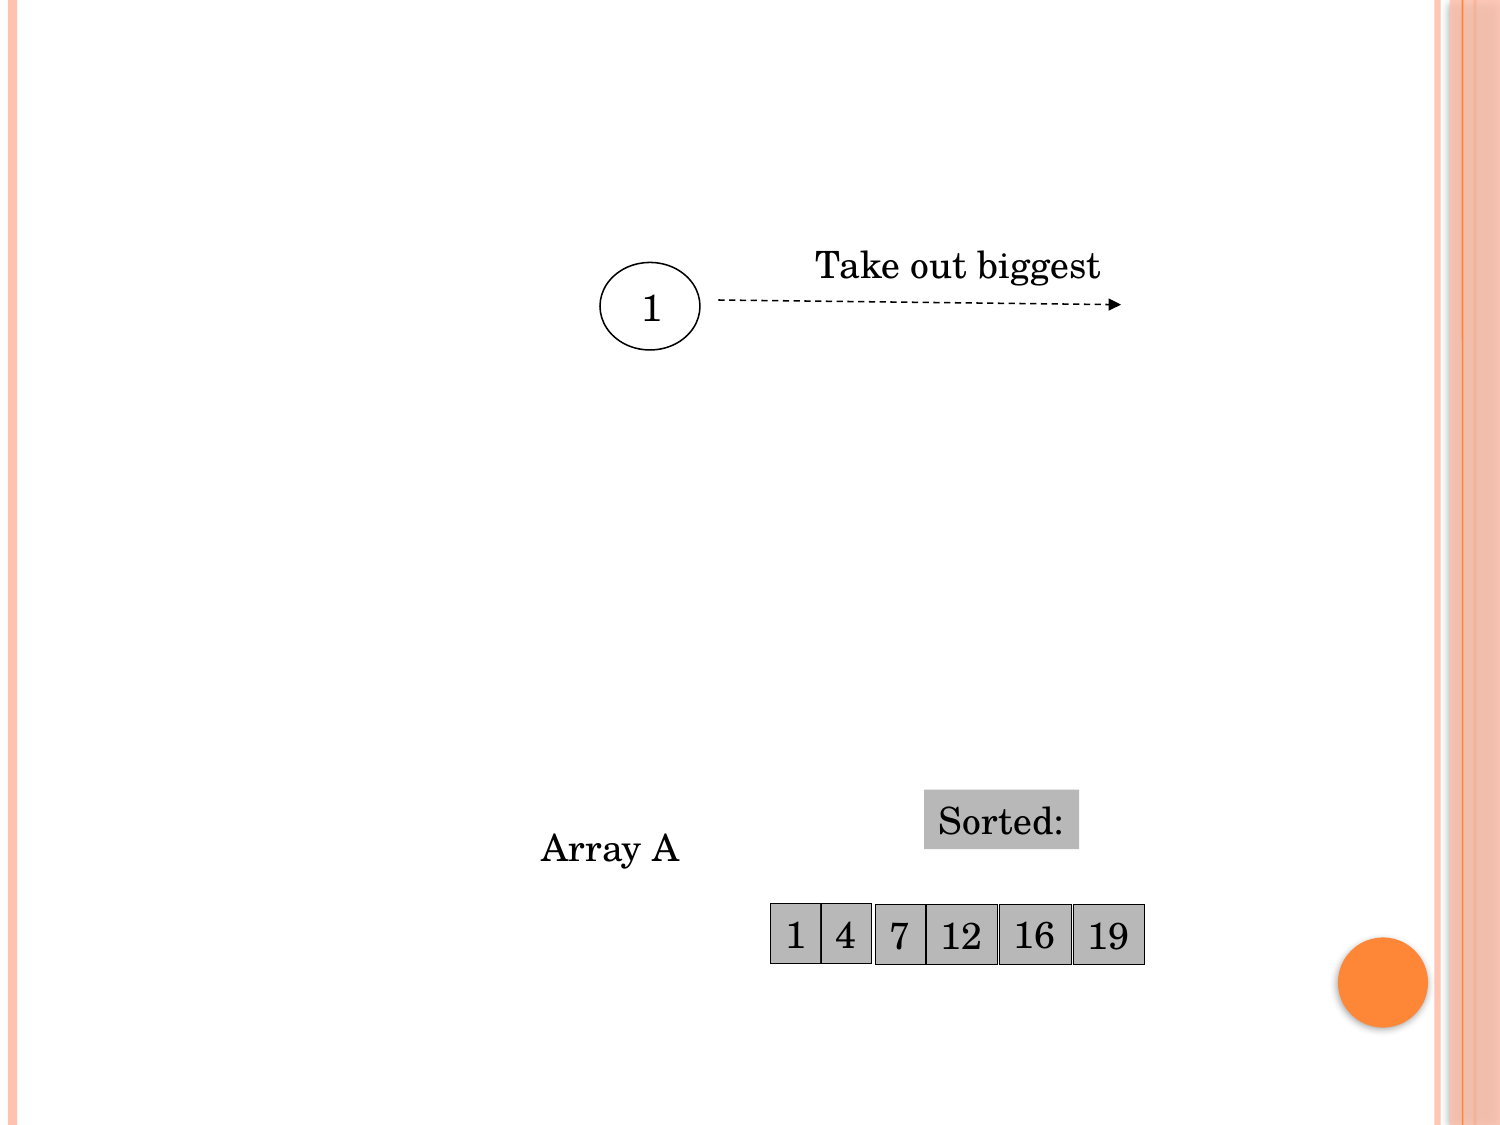

Take out biggest

1

Sorted:
Array A
4
1
16
19
7
12